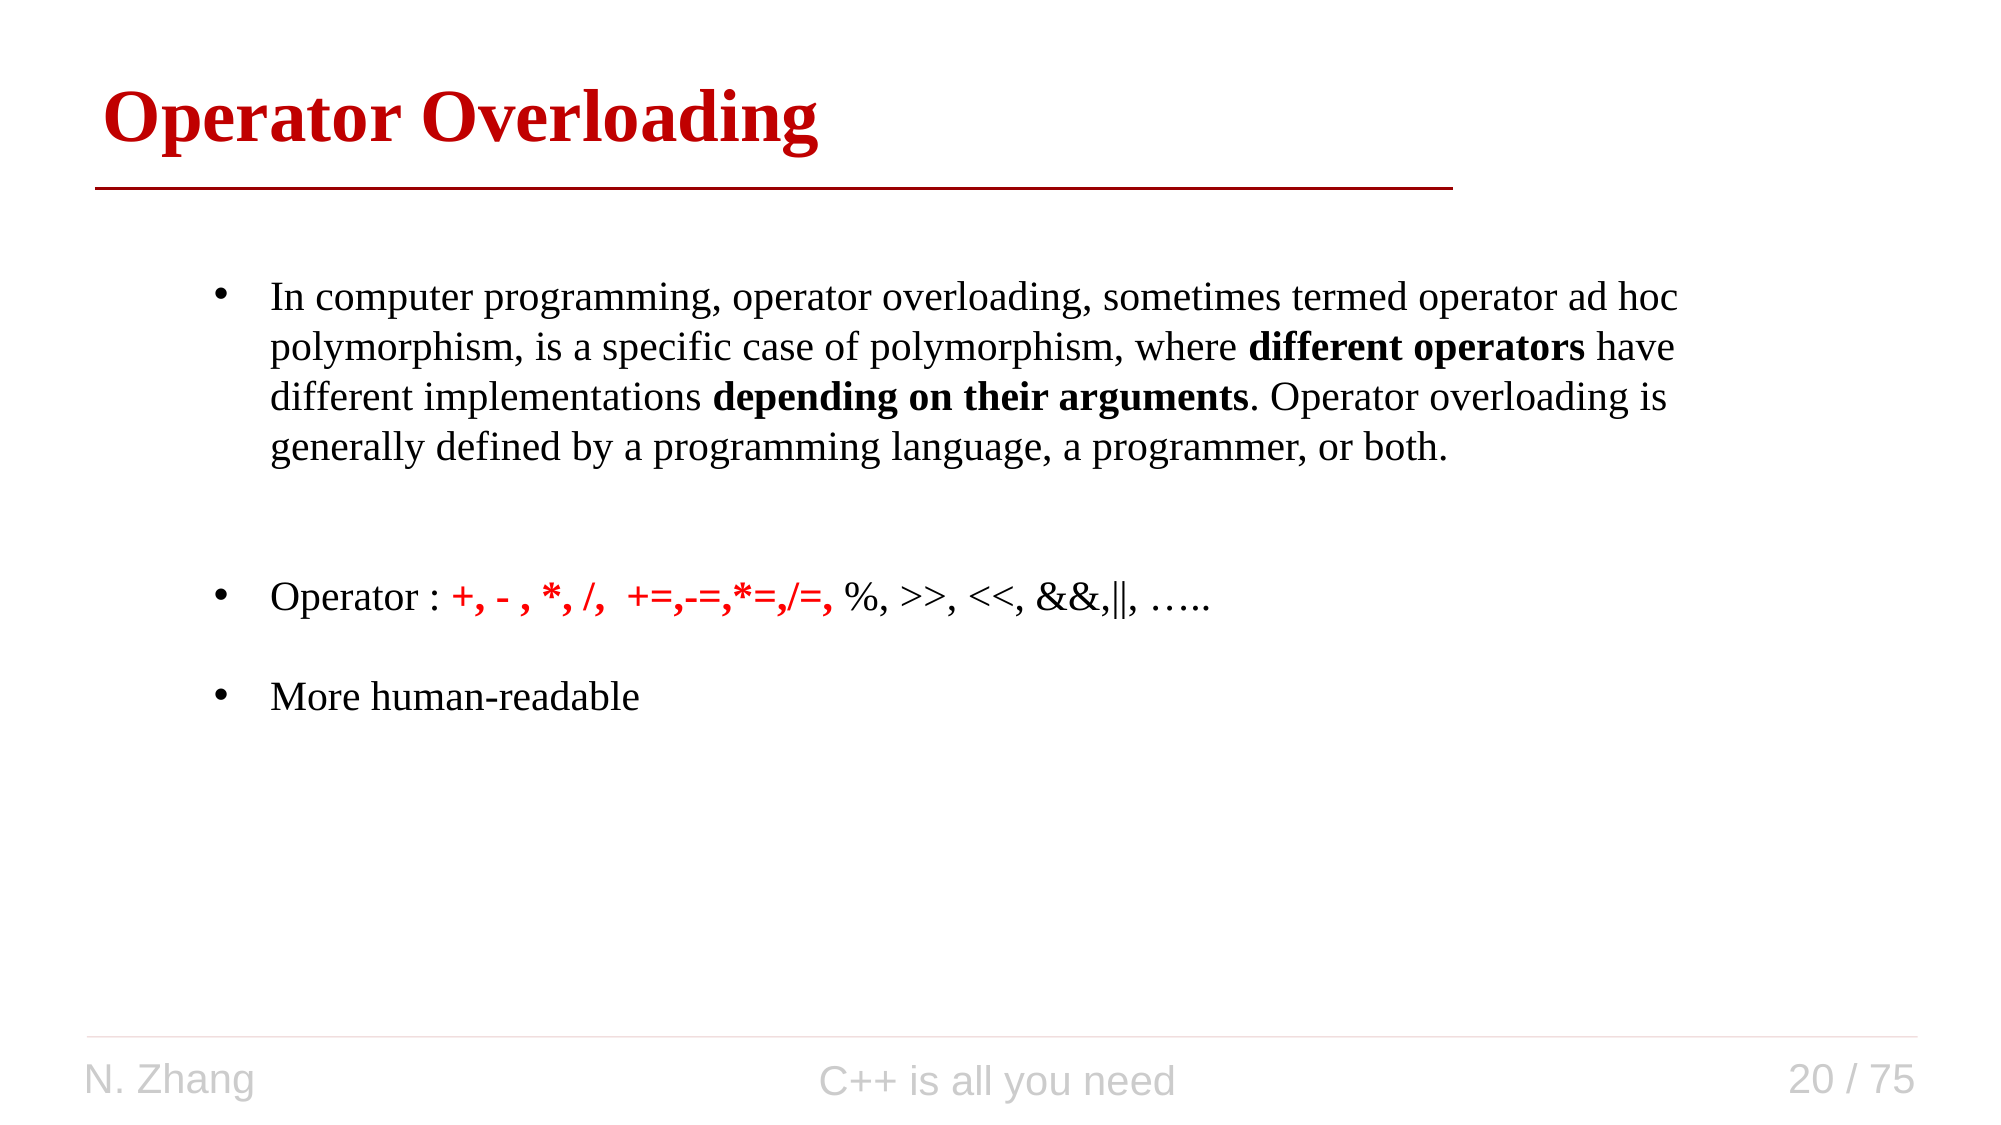

Operator Overloading
In computer programming, operator overloading, sometimes termed operator ad hoc polymorphism, is a specific case of polymorphism, where different operators have different implementations depending on their arguments. Operator overloading is generally defined by a programming language, a programmer, or both.

Operator : +, - , *, /,  +=,-=,*=,/=, %, >>, <<, &&,||, …..

More human-readable

N. Zhang
20 / 75
C++ is all you need